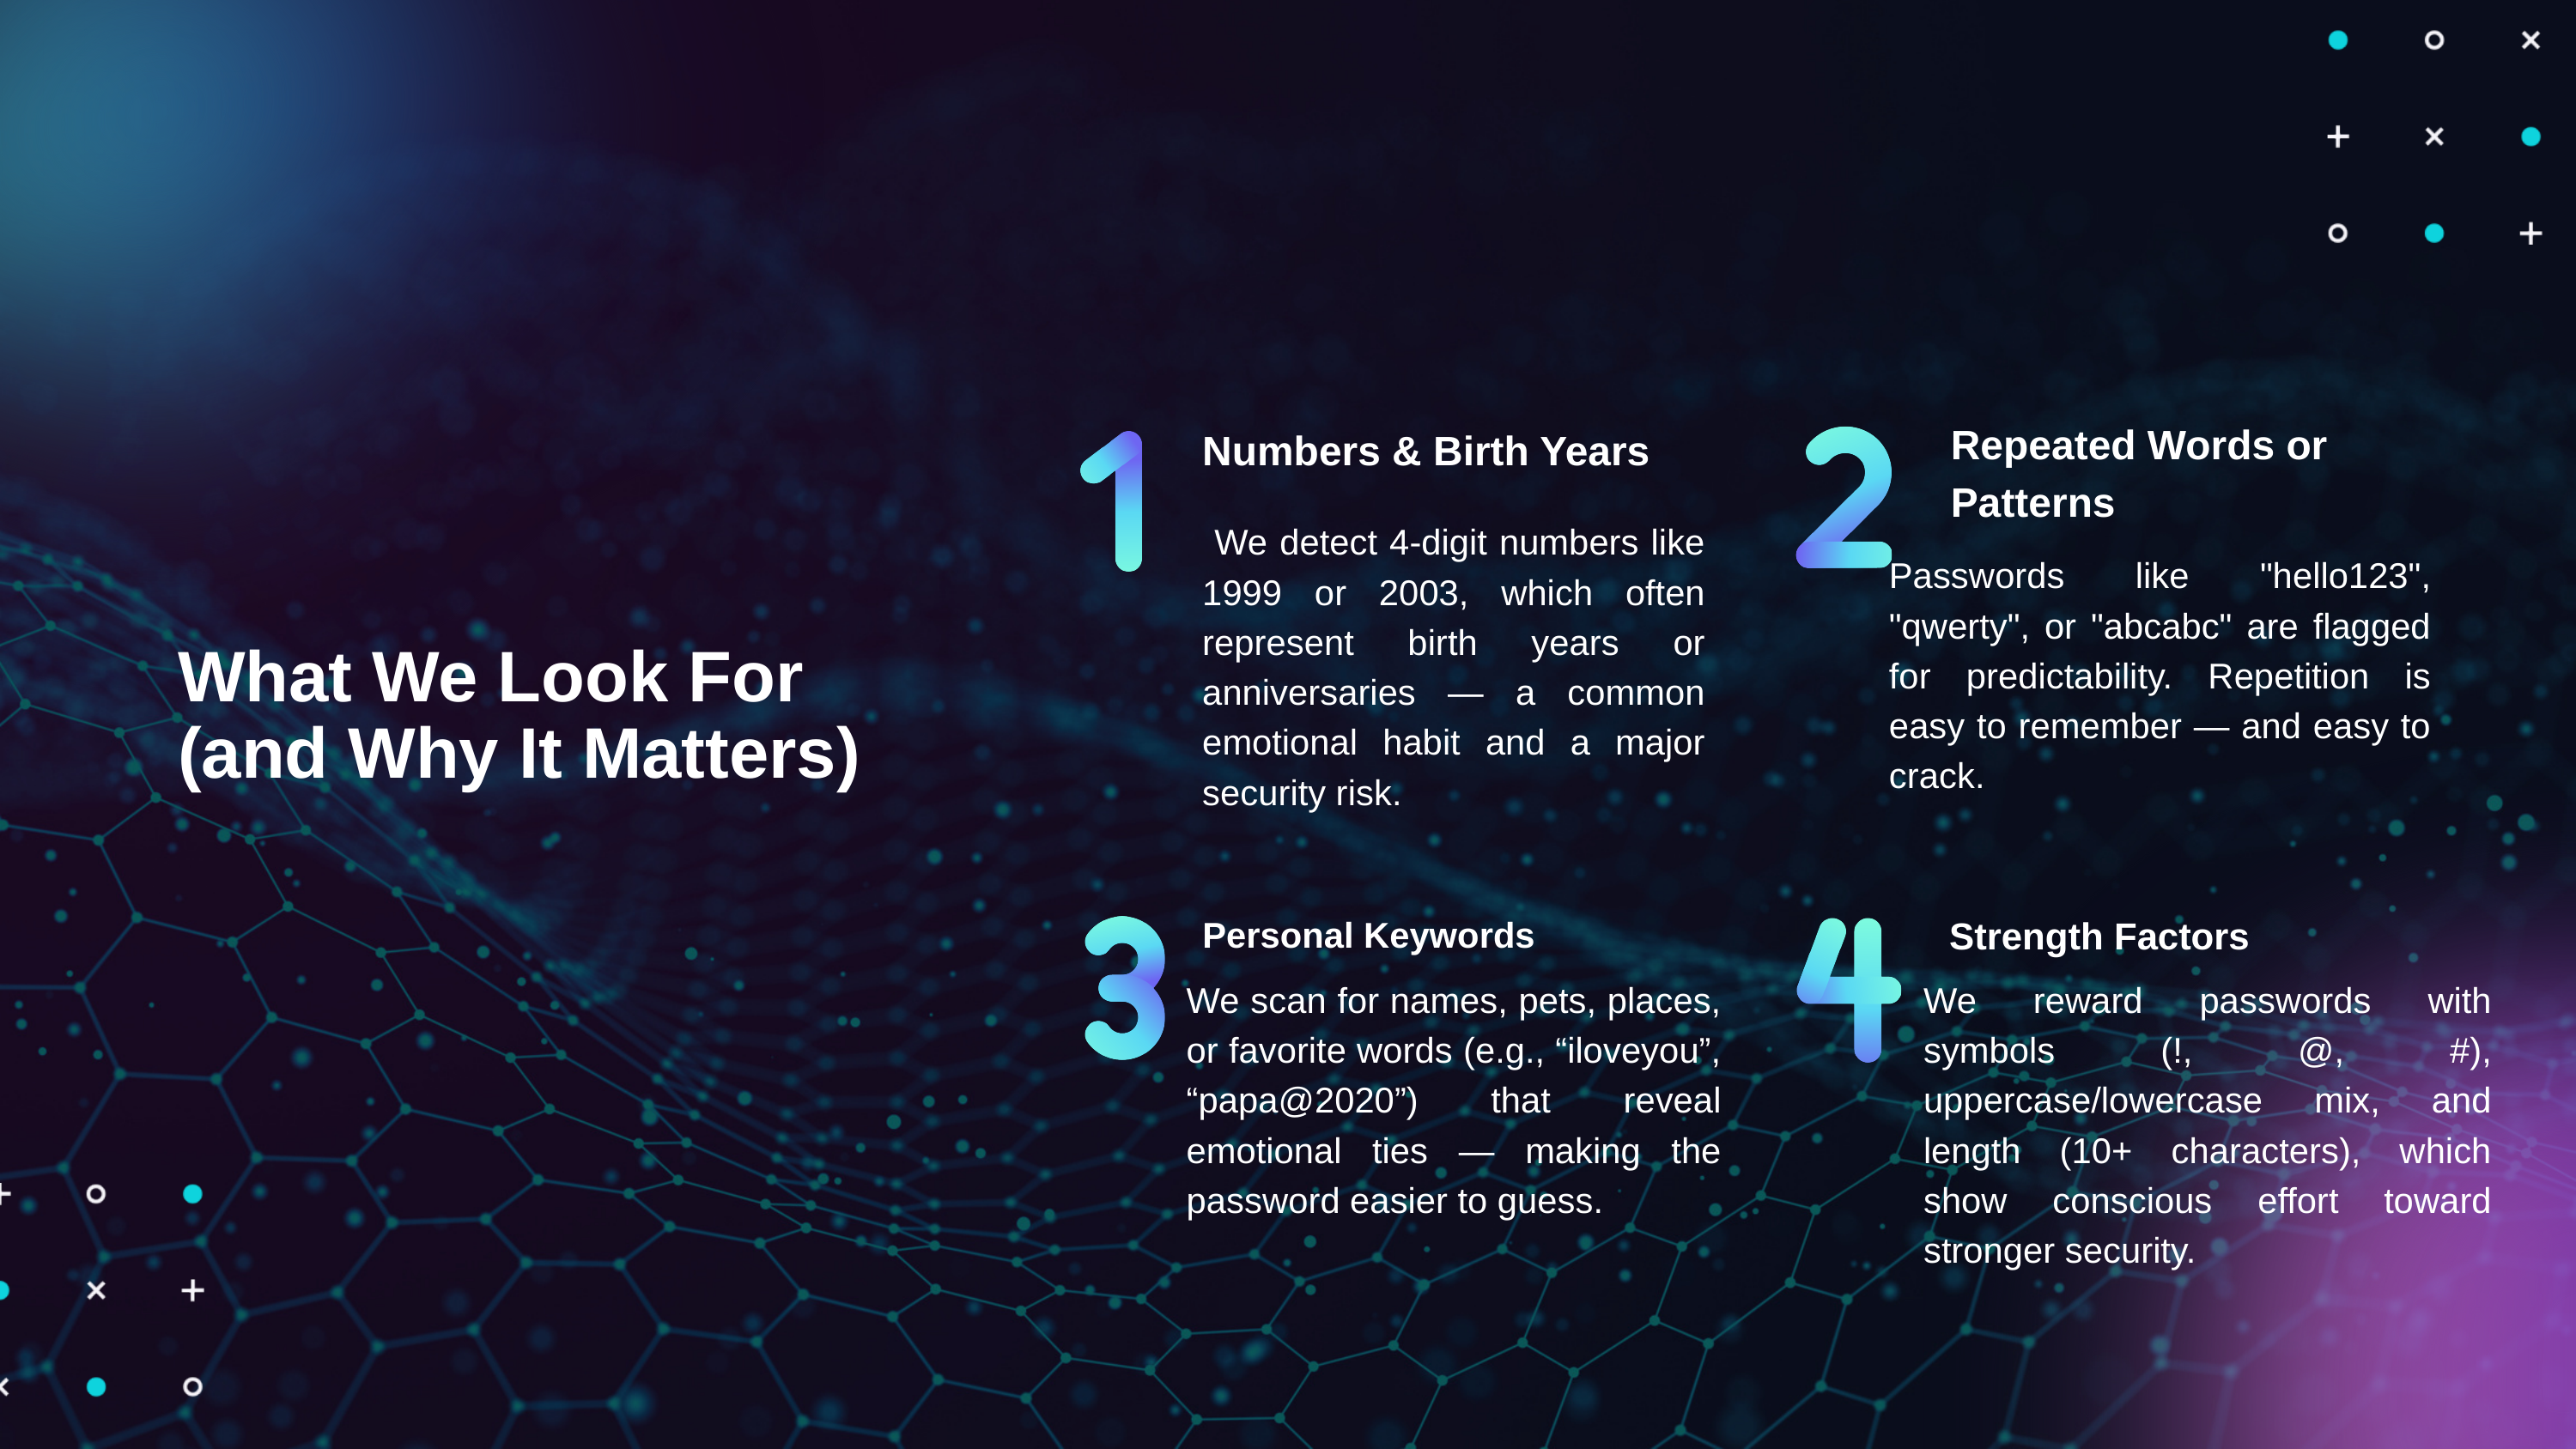

Repeated Words or Patterns
Numbers & Birth Years

 We detect 4-digit numbers like 1999 or 2003, which often represent birth years or anniversaries — a common emotional habit and a major security risk.
Passwords like "hello123", "qwerty", or "abcabc" are flagged for predictability. Repetition is easy to remember — and easy to crack.
What We Look For (and Why It Matters)

 Strength Factors
Personal Keywords

We scan for names, pets, places, or favorite words (e.g., “iloveyou”, “papa@2020”) that reveal emotional ties — making the password easier to guess.
We reward passwords with symbols (!, @, #), uppercase/lowercase mix, and length (10+ characters), which show conscious effort toward stronger security.